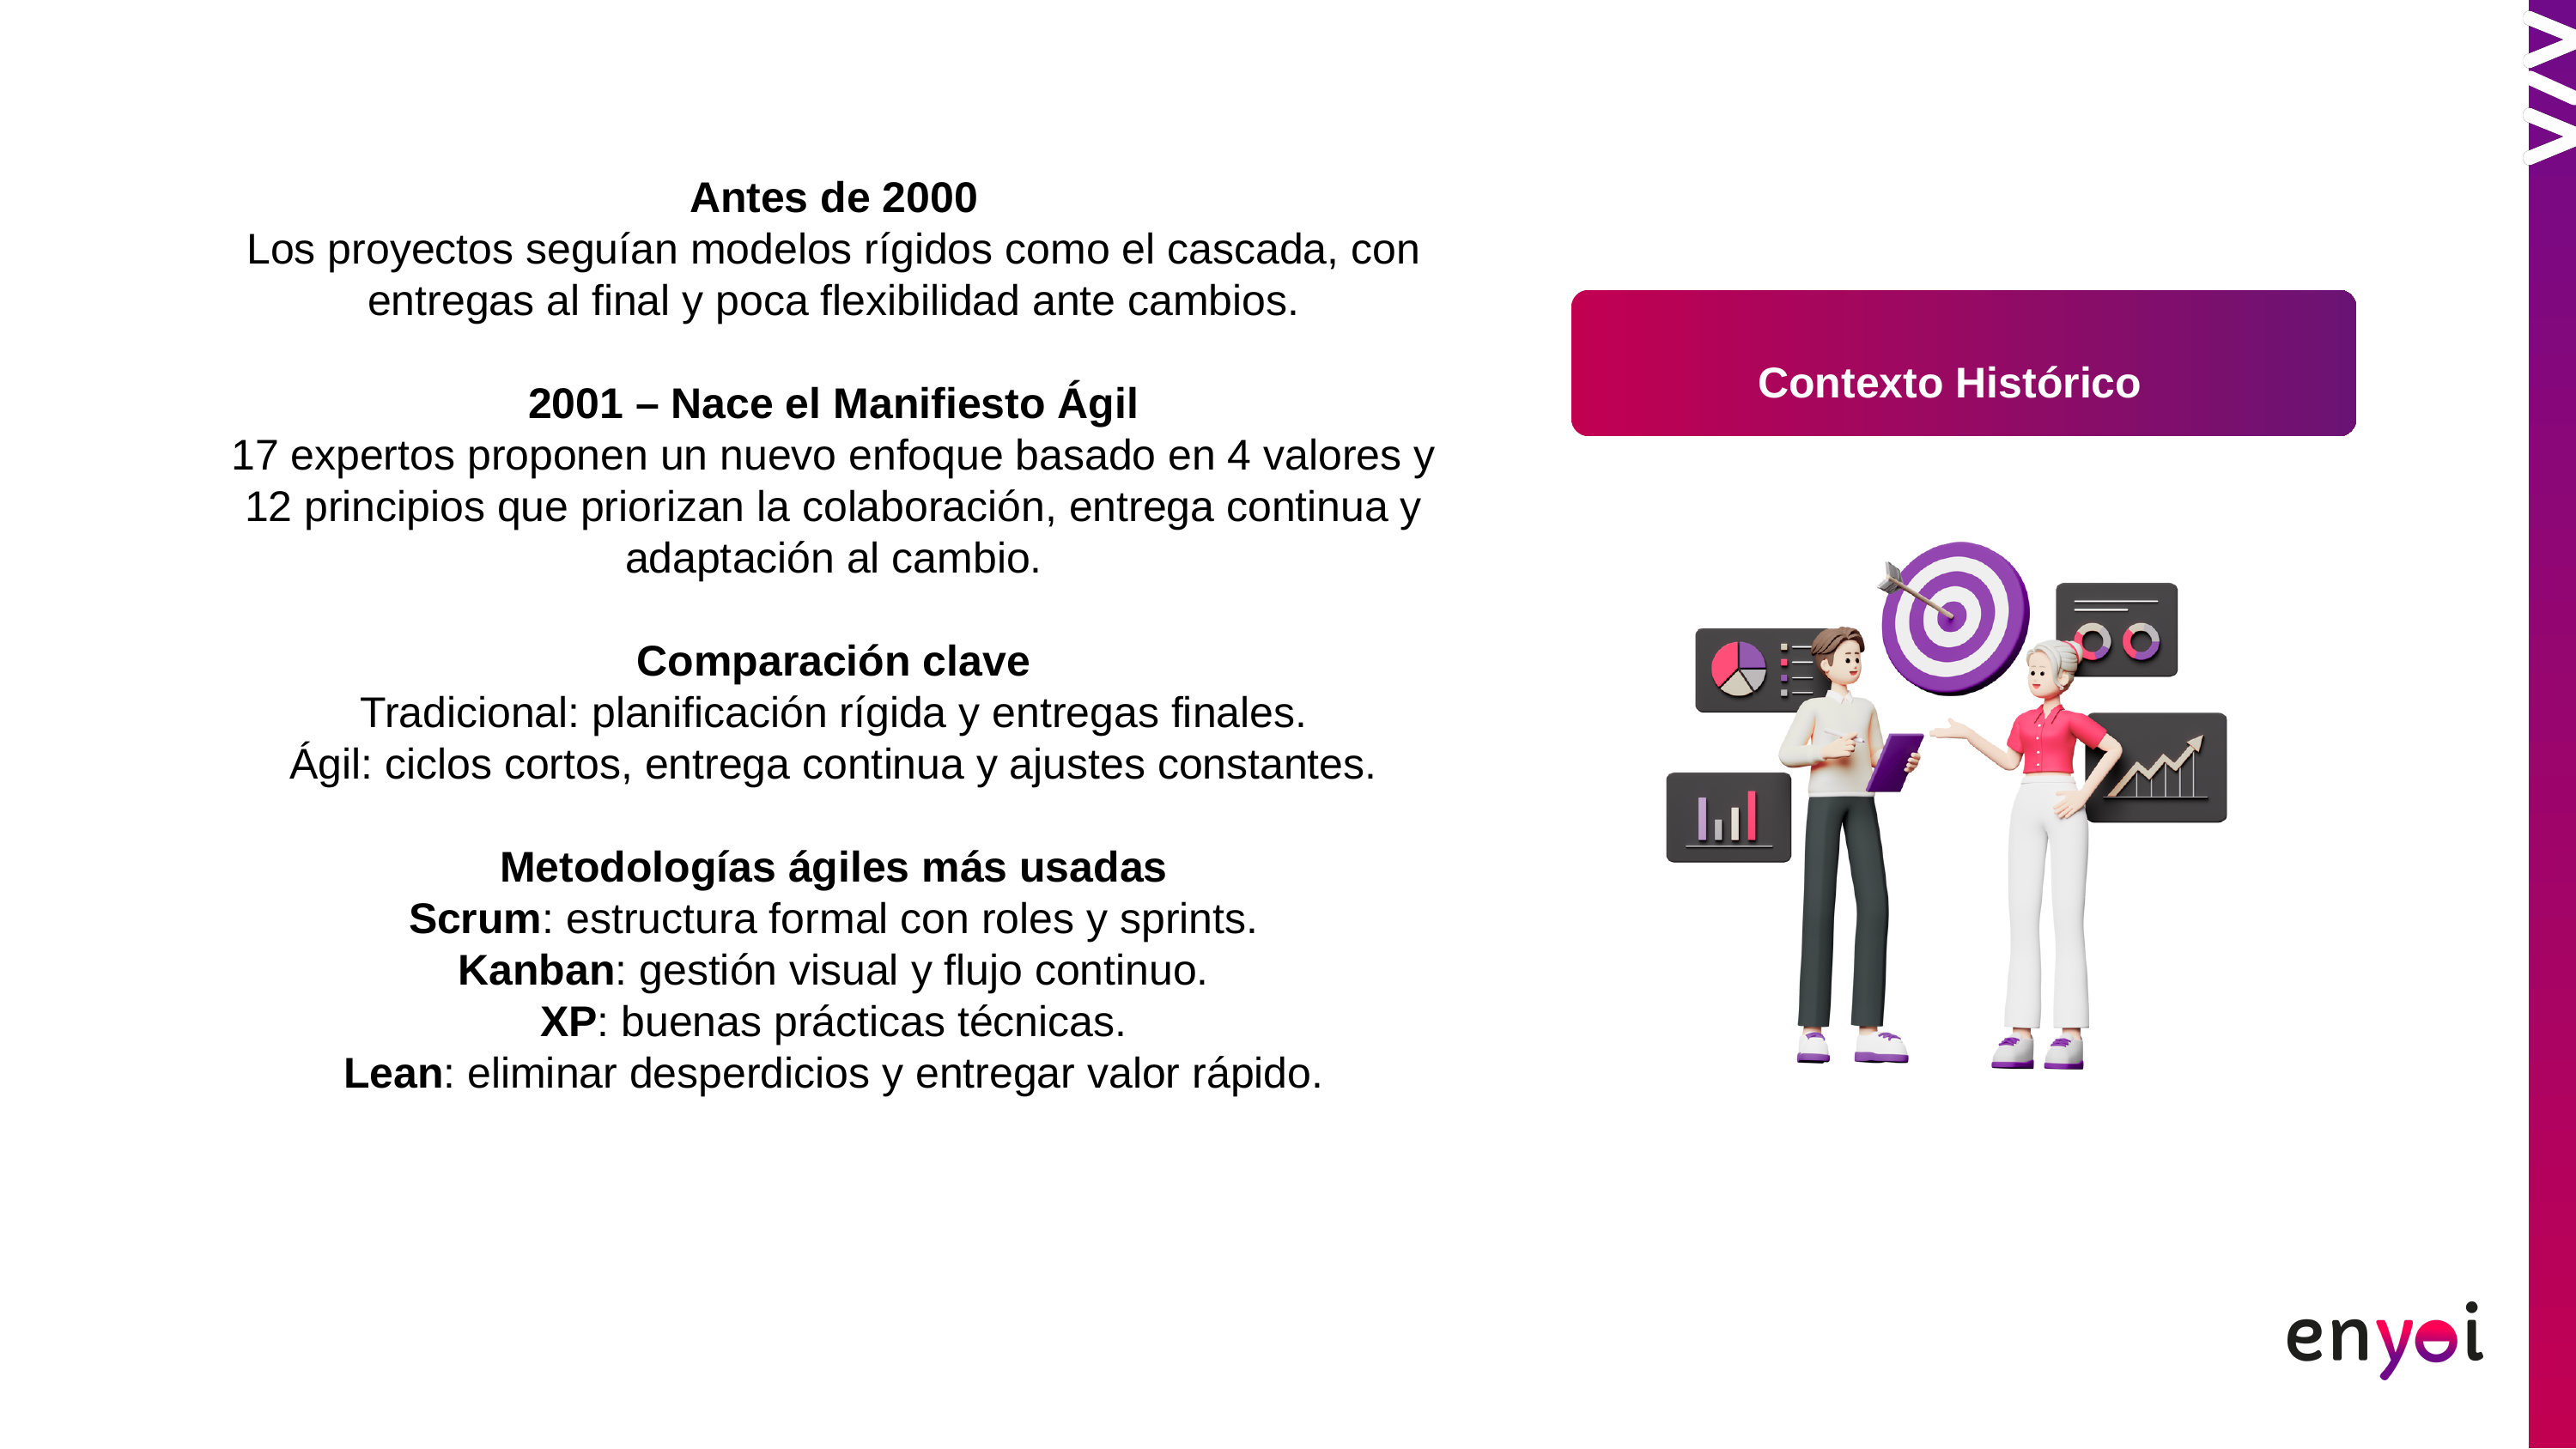

Antes de 2000
Los proyectos seguían modelos rígidos como el cascada, con entregas al final y poca flexibilidad ante cambios.

2001 – Nace el Manifiesto Ágil
17 expertos proponen un nuevo enfoque basado en 4 valores y 12 principios que priorizan la colaboración, entrega continua y adaptación al cambio.

Comparación clave
Tradicional: planificación rígida y entregas finales.
Ágil: ciclos cortos, entrega continua y ajustes constantes.

Metodologías ágiles más usadas
Scrum: estructura formal con roles y sprints.
Kanban: gestión visual y flujo continuo.
XP: buenas prácticas técnicas.
Lean: eliminar desperdicios y entregar valor rápido.

Contexto Histórico